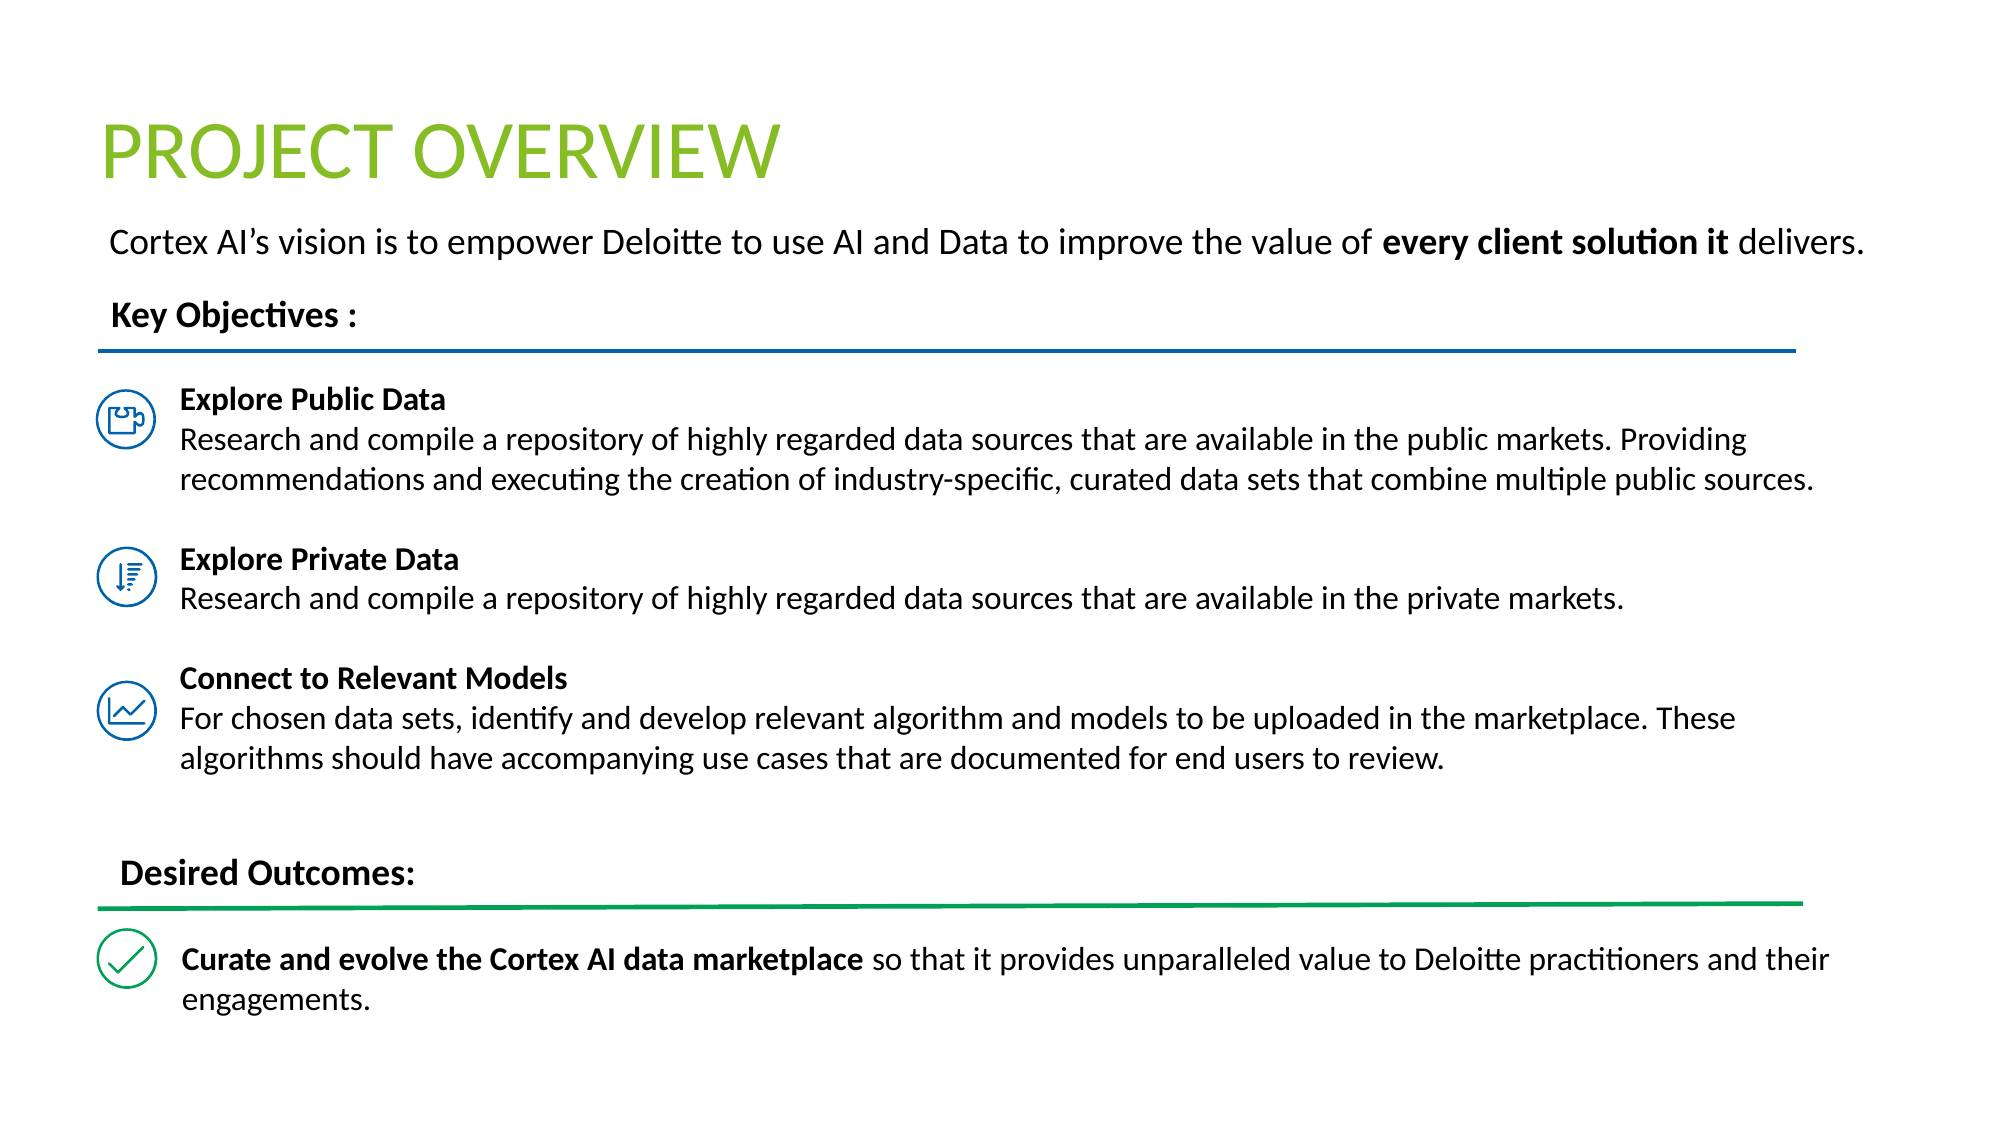

PROJECT OVERVIEW
Cortex AI’s vision is to empower Deloitte to use AI and Data to improve the value of every client solution it delivers.
Key Objectives :
Explore Public Data
Research and compile a repository of highly regarded data sources that are available in the public markets. Providing recommendations and executing the creation of industry-specific, curated data sets that combine multiple public sources.

Explore Private Data
Research and compile a repository of highly regarded data sources that are available in the private markets.

Connect to Relevant Models
For chosen data sets, identify and develop relevant algorithm and models to be uploaded in the marketplace. These algorithms should have accompanying use cases that are documented for end users to review.

Desired Outcomes:

Curate and evolve the Cortex AI data marketplace so that it provides unparalleled value to Deloitte practitioners and their engagements.